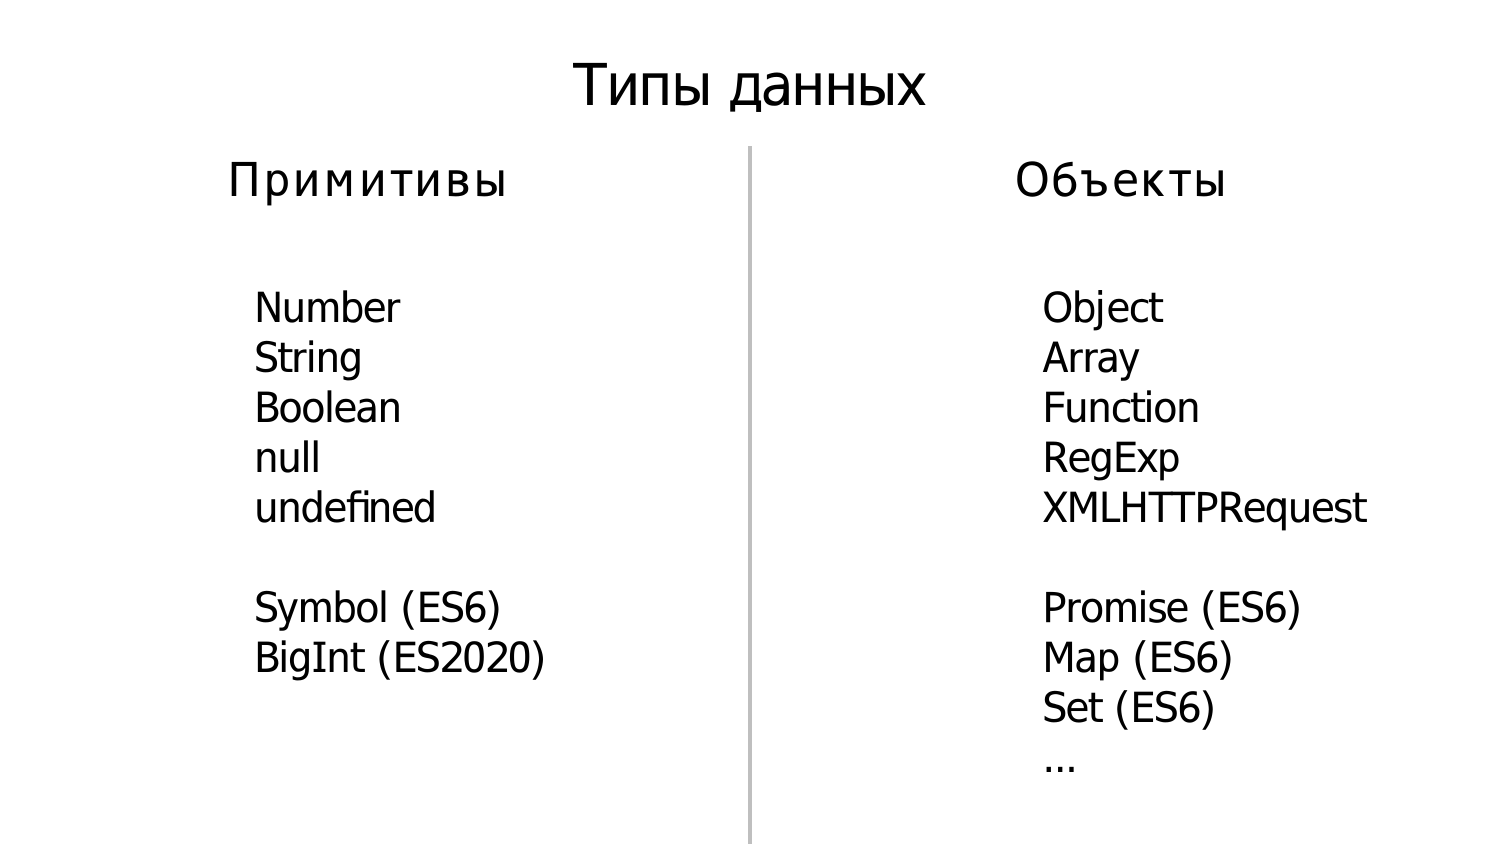

Типы данных
Примитивы
Объекты

Object
Array
Function
RegExp
XMLHTTPRequest

Promise (ES6)
Map (ES6)
Set (ES6)
…
Number
String
Boolean
null
undefined

Symbol (ES6)
BigInt (ES2020)